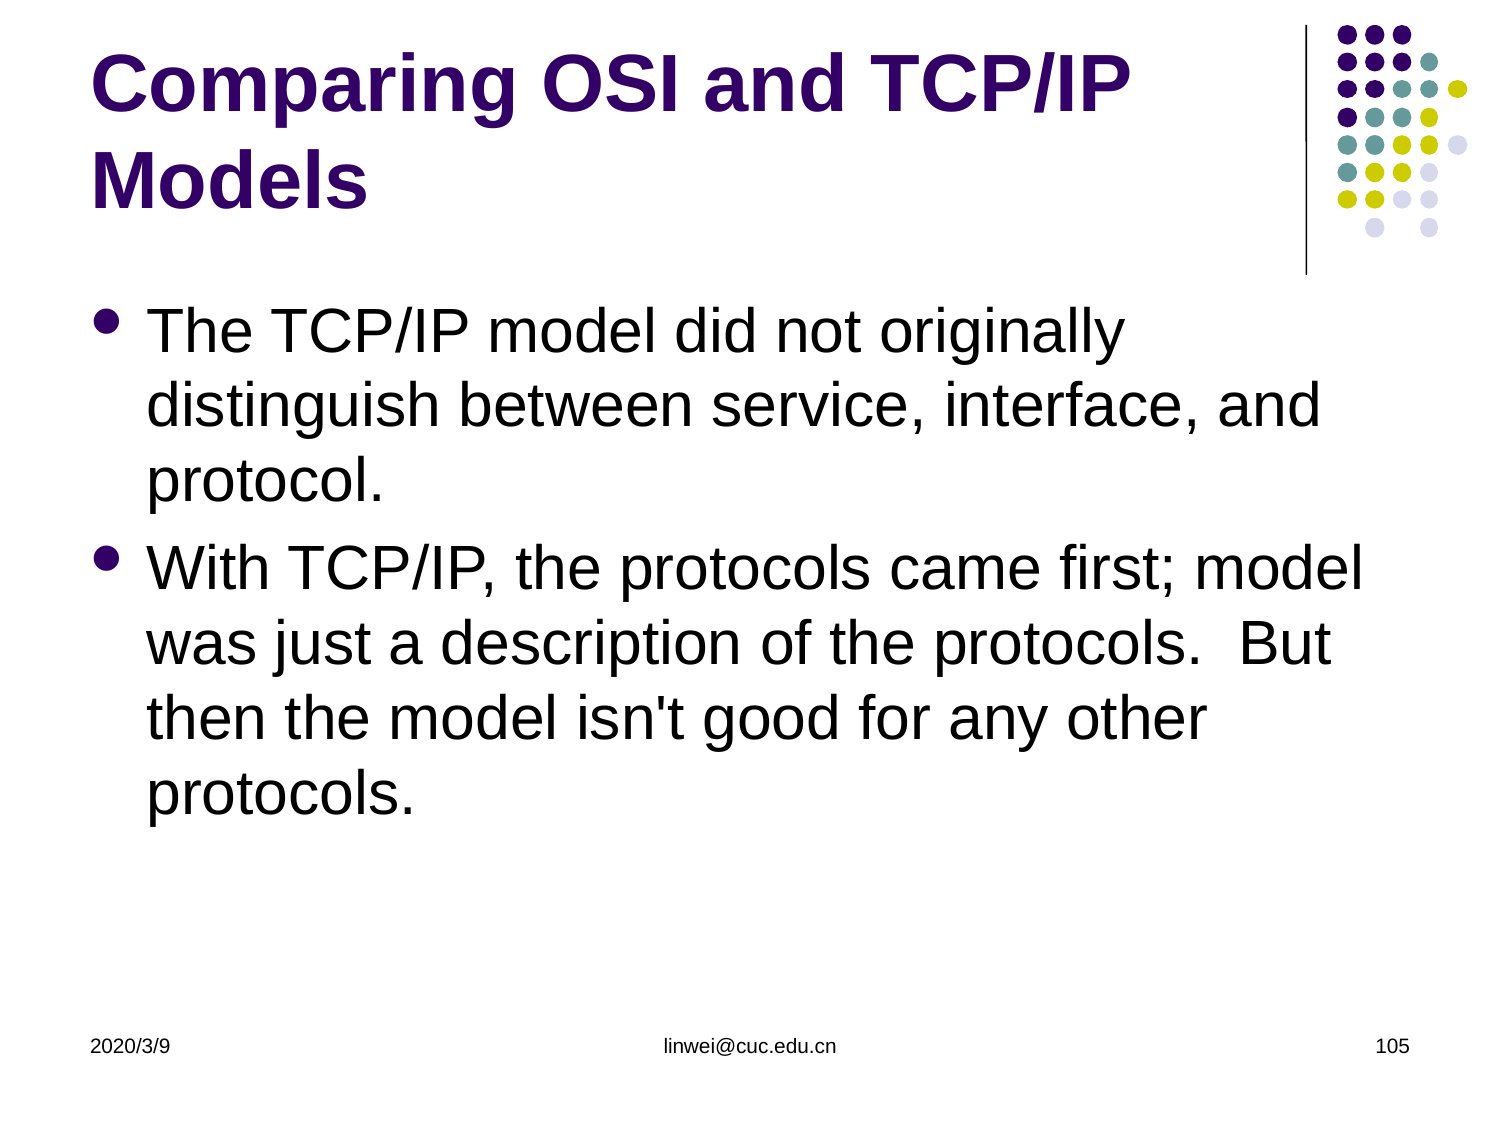

# Comparing OSI and TCP/IP Models
The TCP/IP model did not originally distinguish between service, interface, and protocol.
With TCP/IP, the protocols came first; model was just a description of the protocols.  But then the model isn't good for any other protocols.
2020/3/9
linwei@cuc.edu.cn
105